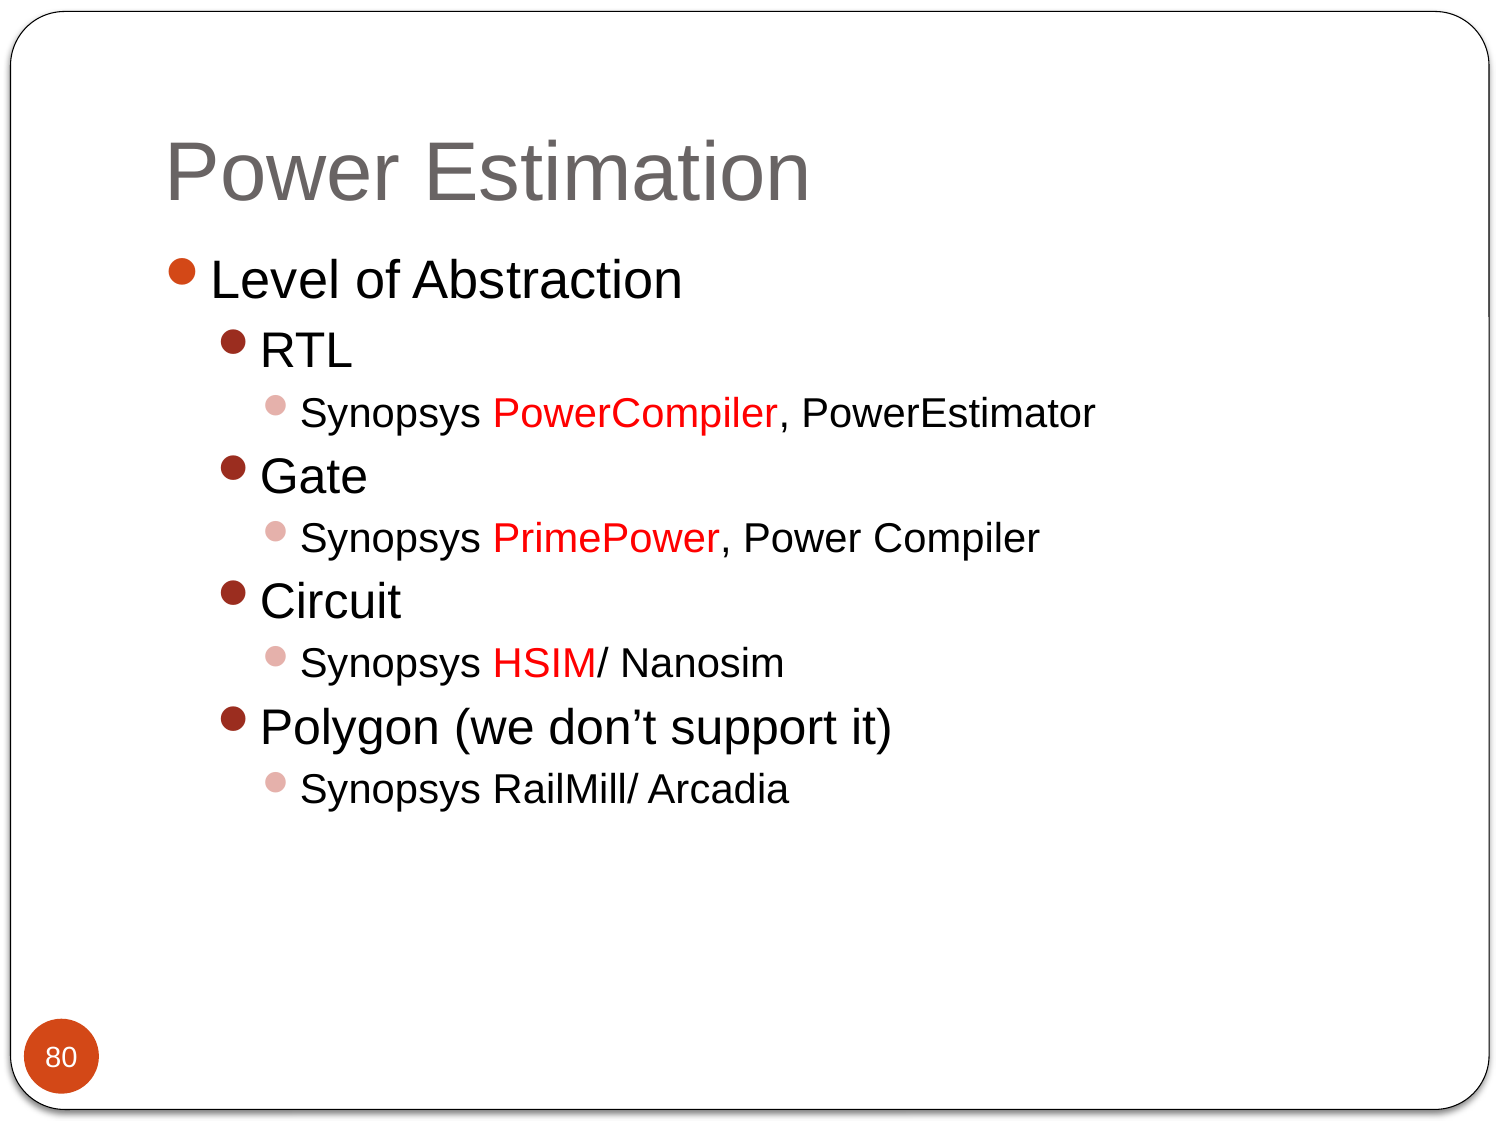

# Power Estimation
Level of Abstraction
RTL
Synopsys PowerCompiler, PowerEstimator
Gate
Synopsys PrimePower, Power Compiler
Circuit
Synopsys HSIM/ Nanosim
Polygon (we don’t support it)
Synopsys RailMill/ Arcadia

80